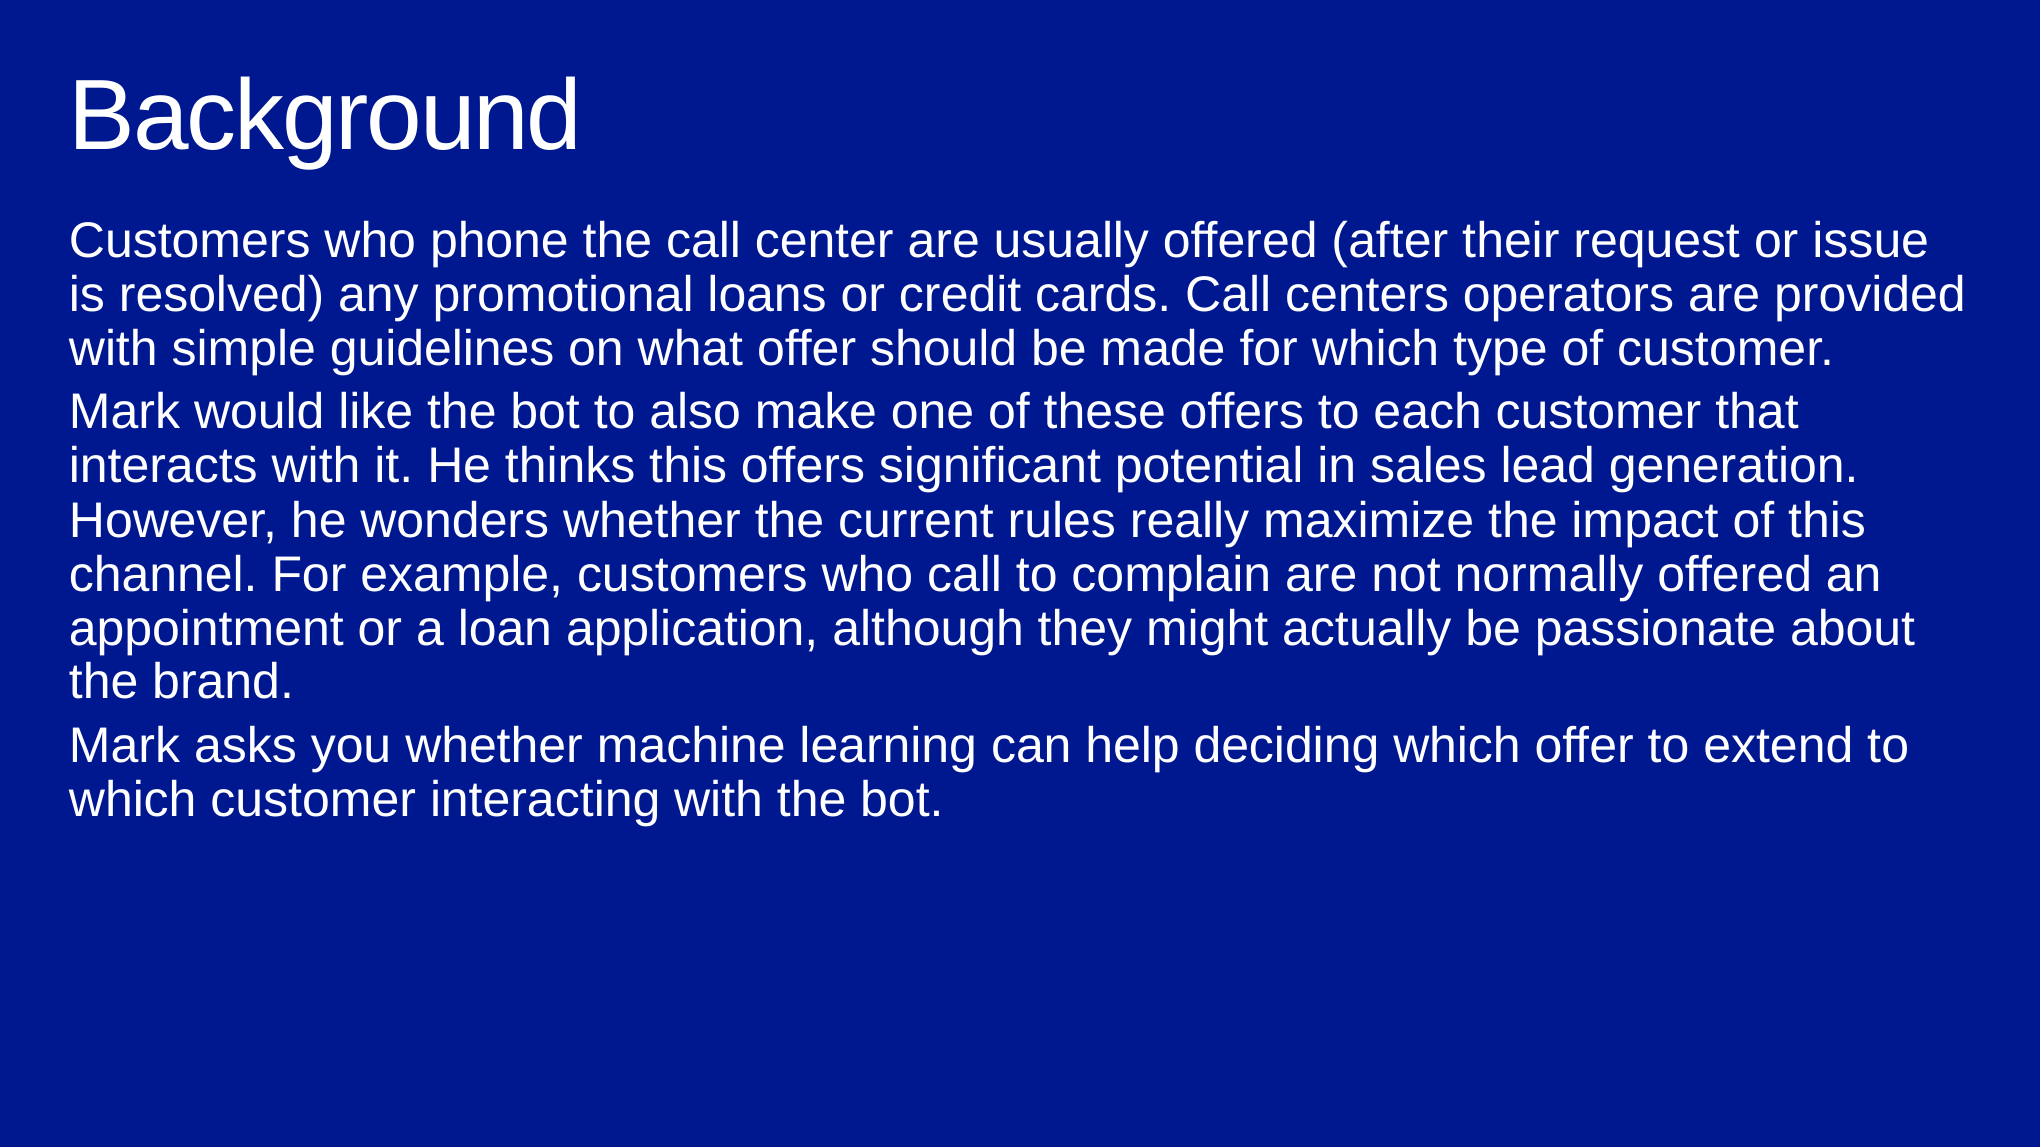

# Background
Customers who phone the call center are usually offered (after their request or issue is resolved) any promotional loans or credit cards. Call centers operators are provided with simple guidelines on what offer should be made for which type of customer.
Mark would like the bot to also make one of these offers to each customer that interacts with it. He thinks this offers significant potential in sales lead generation. However, he wonders whether the current rules really maximize the impact of this channel. For example, customers who call to complain are not normally offered an appointment or a loan application, although they might actually be passionate about the brand.
Mark asks you whether machine learning can help deciding which offer to extend to which customer interacting with the bot.